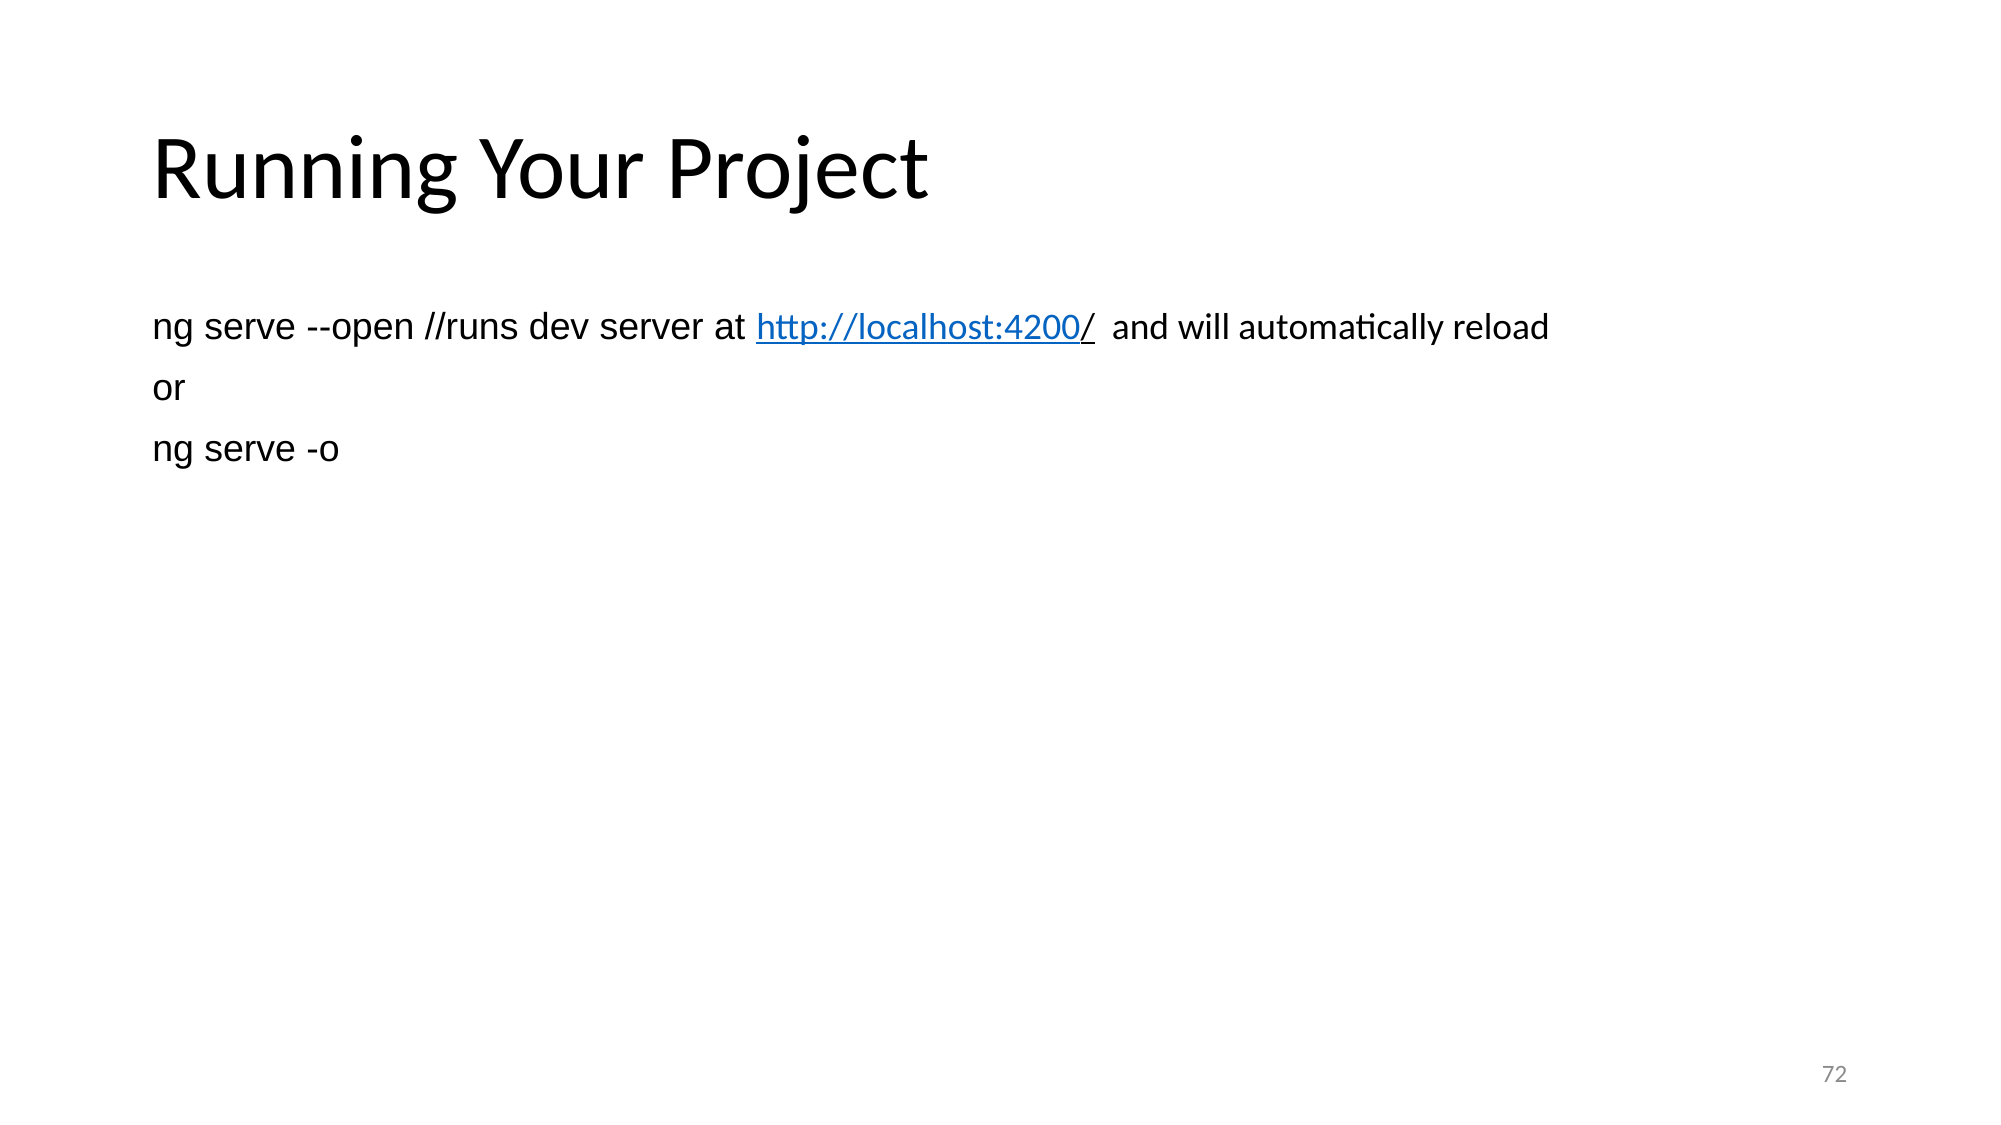

# Running Your Project
ng serve --open //runs dev server at http://localhost:4200/  and will automatically reload
or
ng serve -o

72